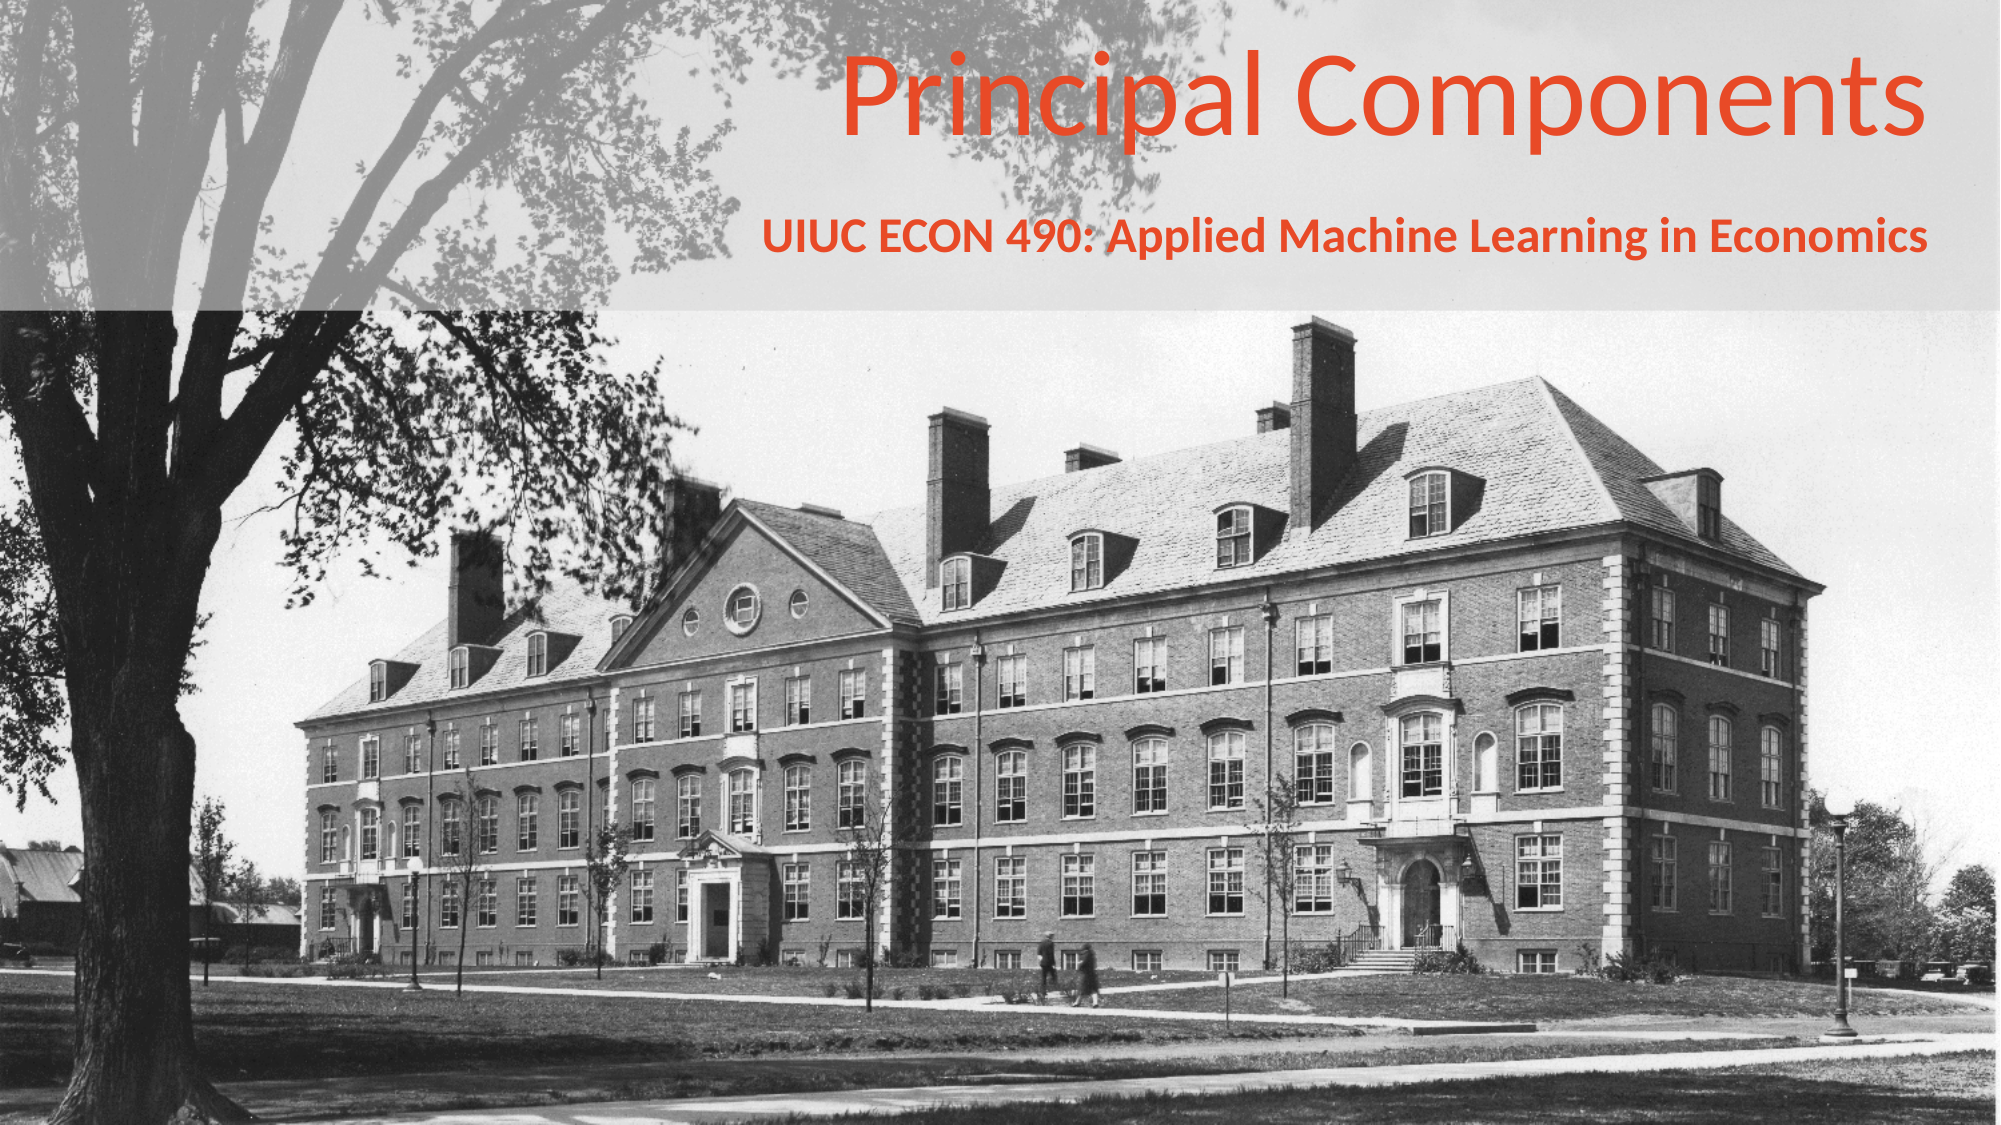

# Principal Components
UIUC ECON 490: Applied Machine Learning in Economics